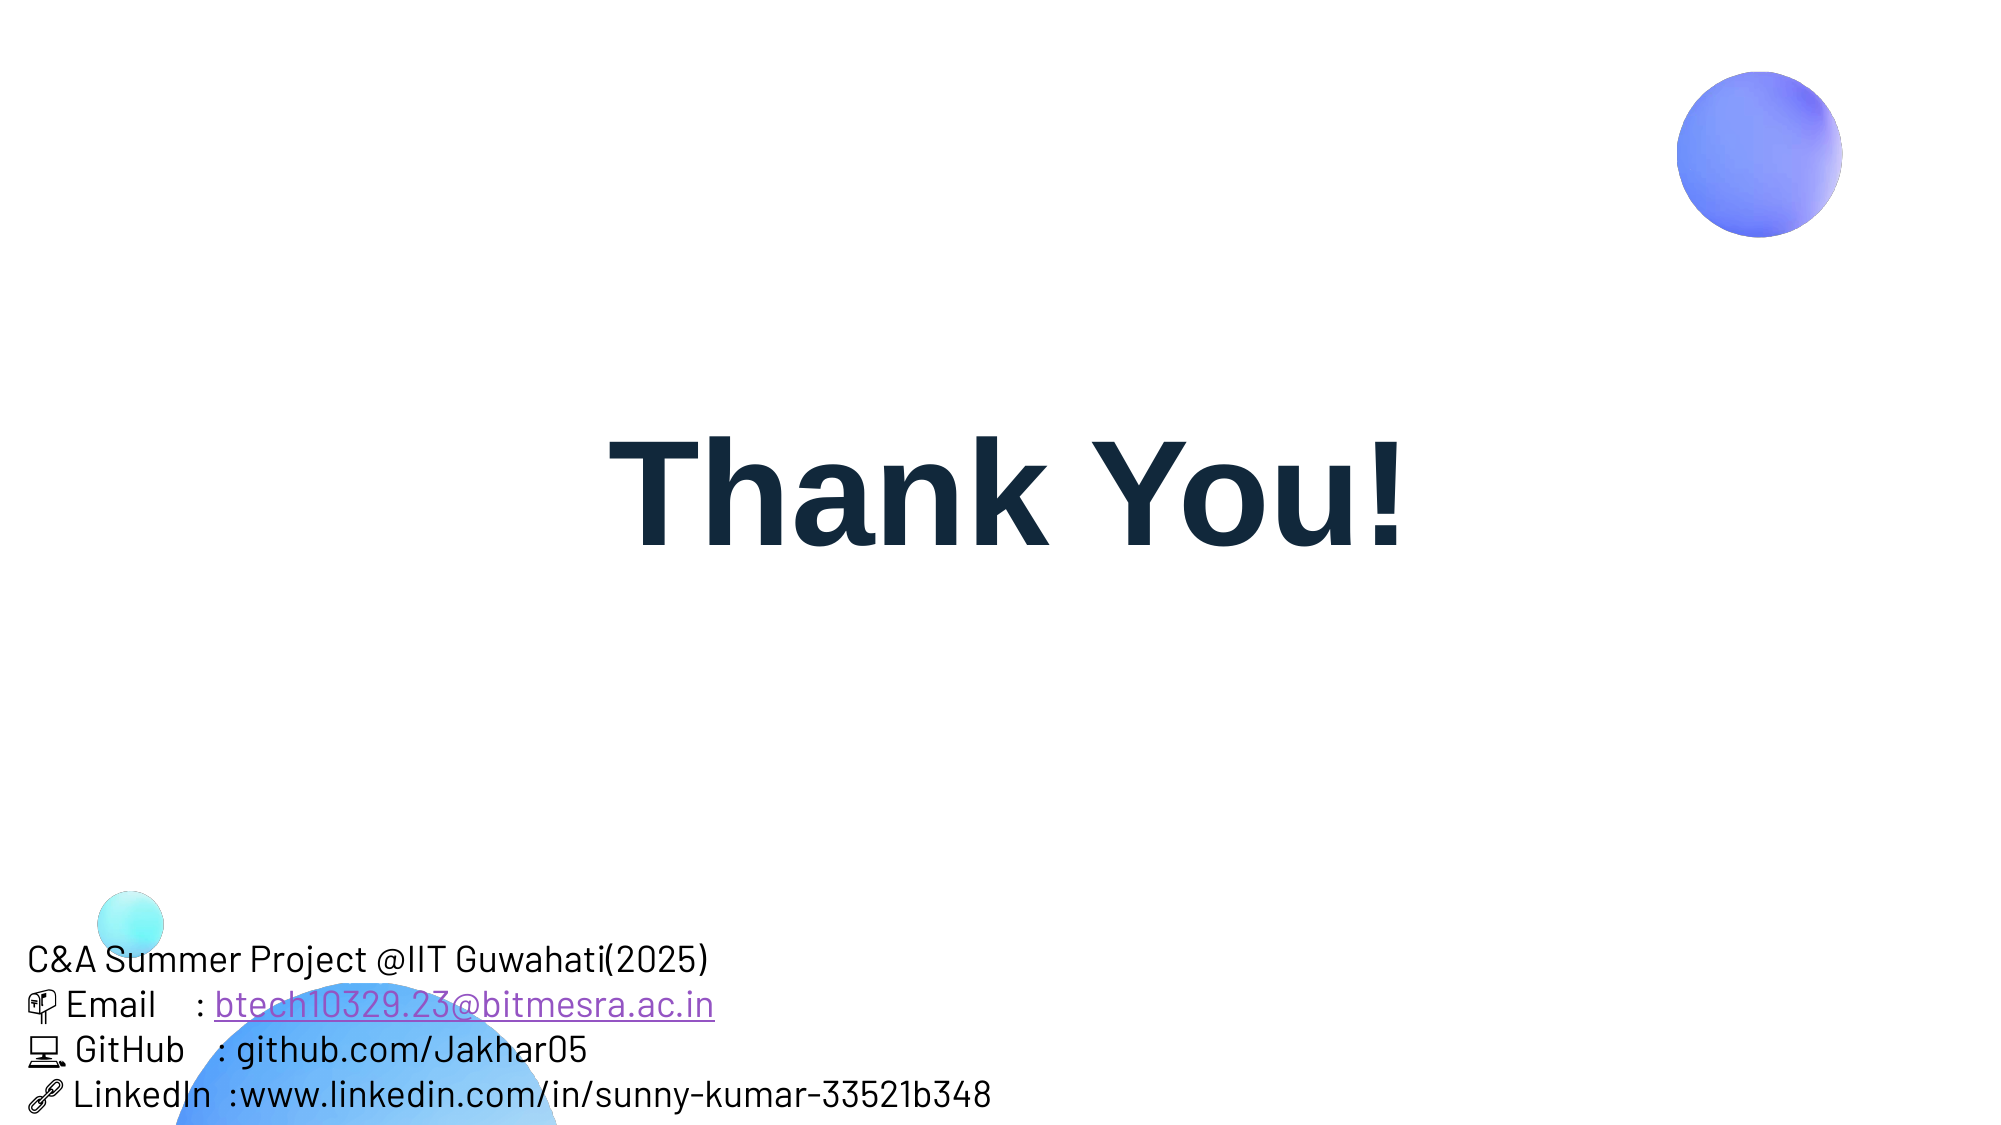

# Thank You!
C&A Summer Project @IIT Guwahati(2025)
📫 Email     : btech10329.23@bitmesra.ac.in
💻 GitHub    : github.com/Jakhar05
🔗 LinkedIn  :www.linkedin.com/in/sunny-kumar-33521b348